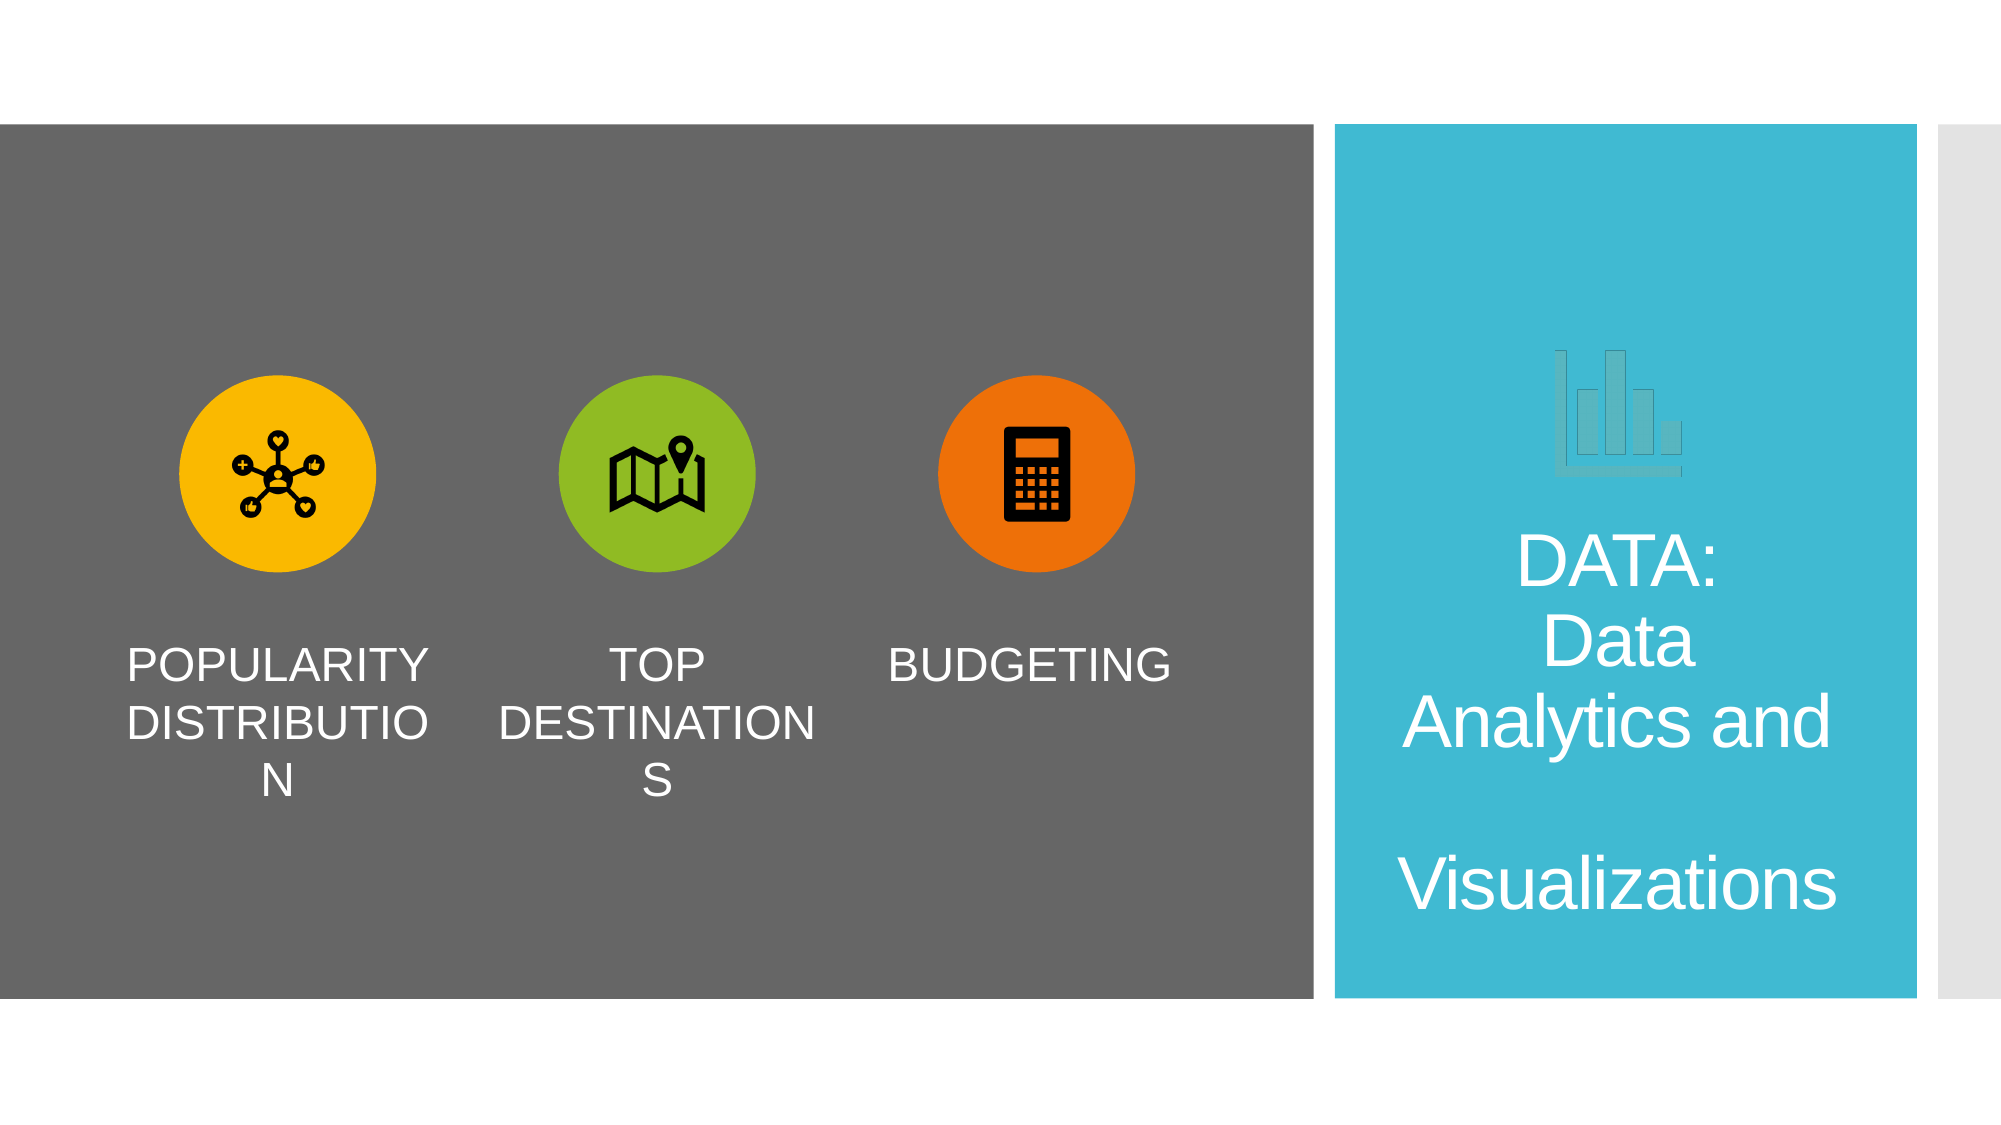

# DATA: Data Analytics and Visualizations
Popularity distribution
Top destinations
Budgeting

26